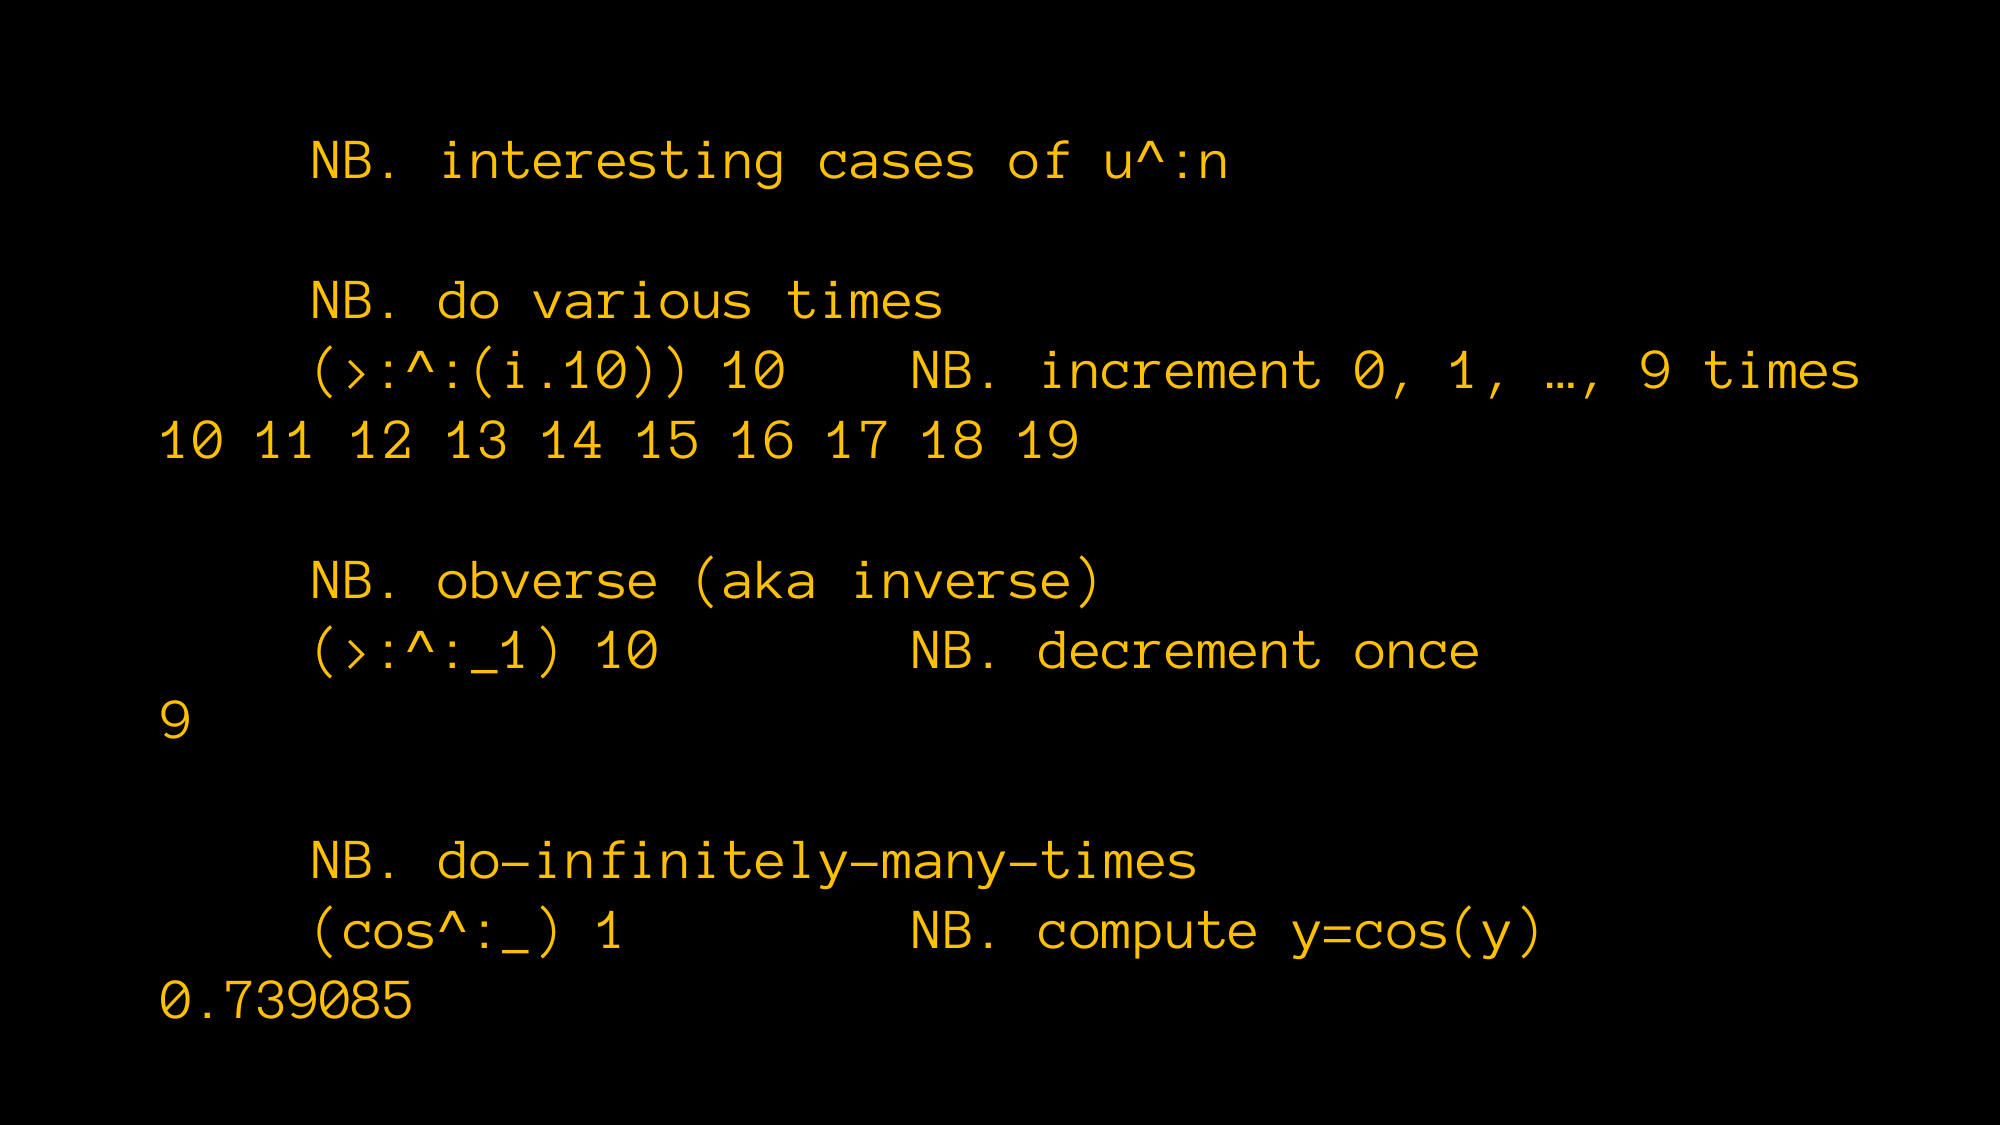

NB. interesting cases of u^:n

	NB. do various times
	(>:^:(i.10)) 10	NB. increment 0, 1, …, 9 times
10 11 12 13 14 15 16 17 18 19

	NB. obverse (aka inverse)
	(>:^:_1) 10		NB. decrement once
9

	NB. do-infinitely-many-times
	(cos^:_) 1		NB. compute y=cos(y)
0.739085